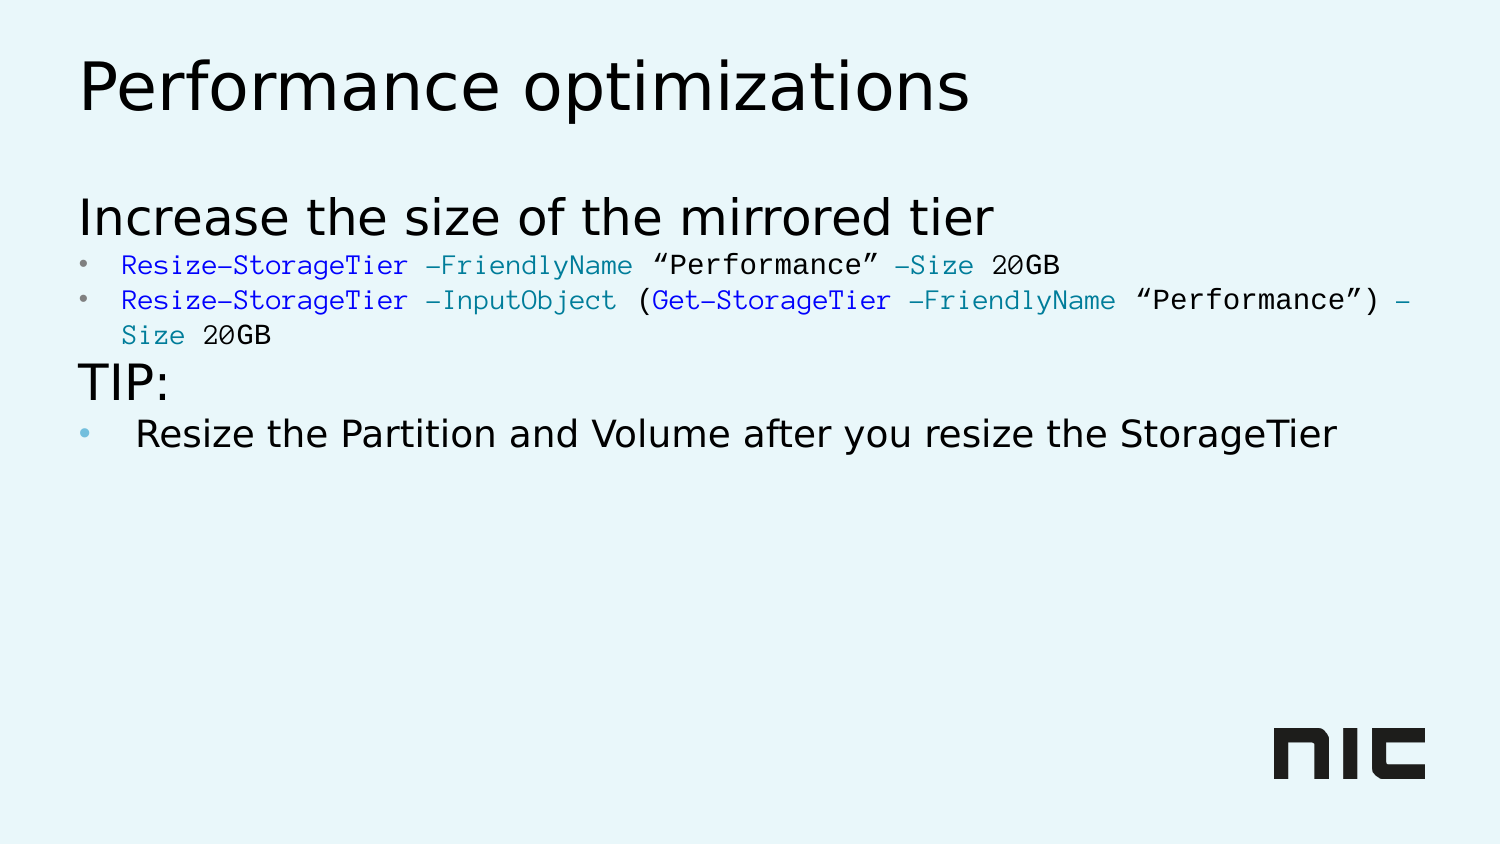

# Performance optimizations
Increase the size of the mirrored tier
Resize-StorageTier -FriendlyName “Performance” -Size 20GB
Resize-StorageTier -InputObject (Get-StorageTier -FriendlyName “Performance”) -Size 20GB
TIP:
Resize the Partition and Volume after you resize the StorageTier